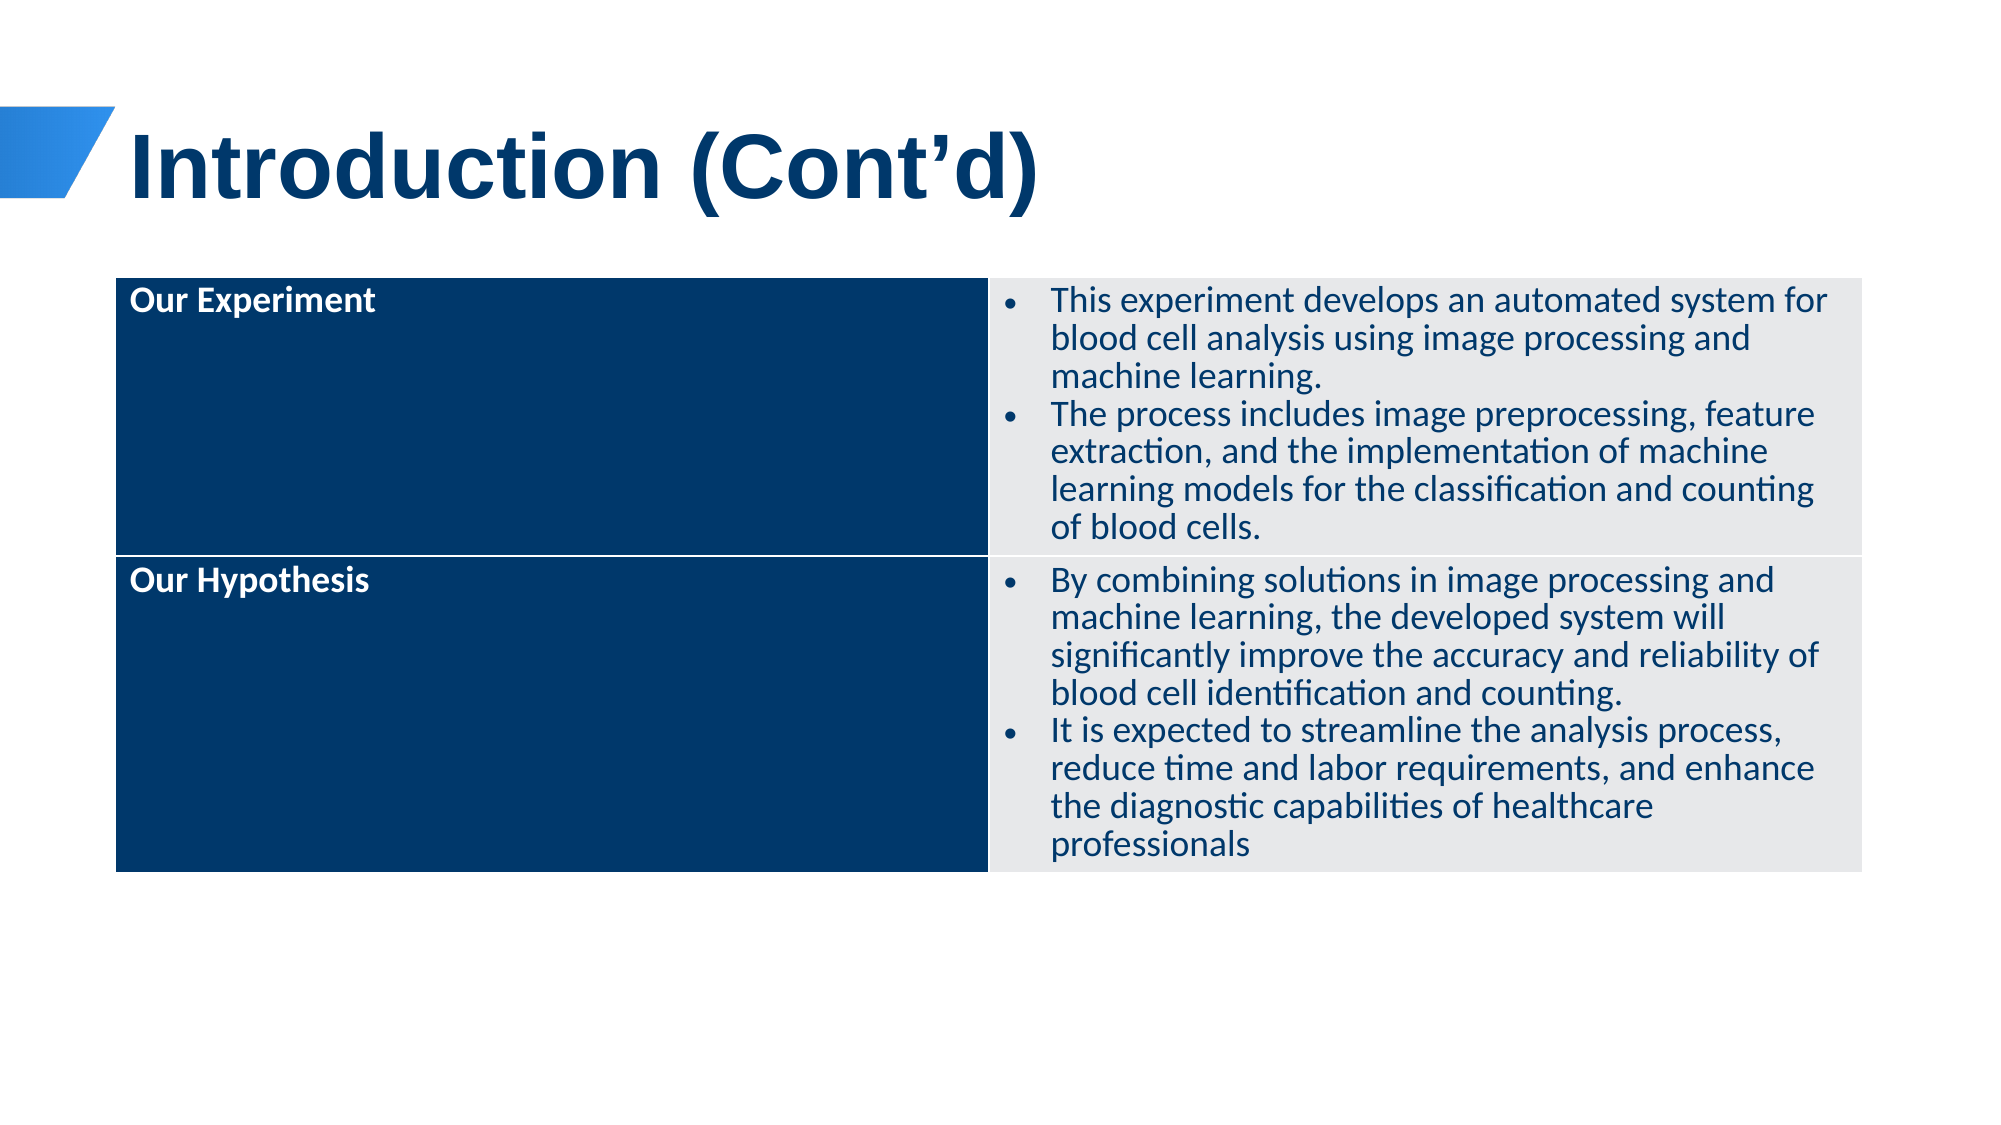

# Introduction (Cont’d)
| Our Experiment | This experiment develops an automated system for blood cell analysis using image processing and machine learning. The process includes image preprocessing, feature extraction, and the implementation of machine learning models for the classification and counting of blood cells. |
| --- | --- |
| Our Hypothesis | By combining solutions in image processing and machine learning, the developed system will significantly improve the accuracy and reliability of blood cell identification and counting. It is expected to streamline the analysis process, reduce time and labor requirements, and enhance the diagnostic capabilities of healthcare professionals |